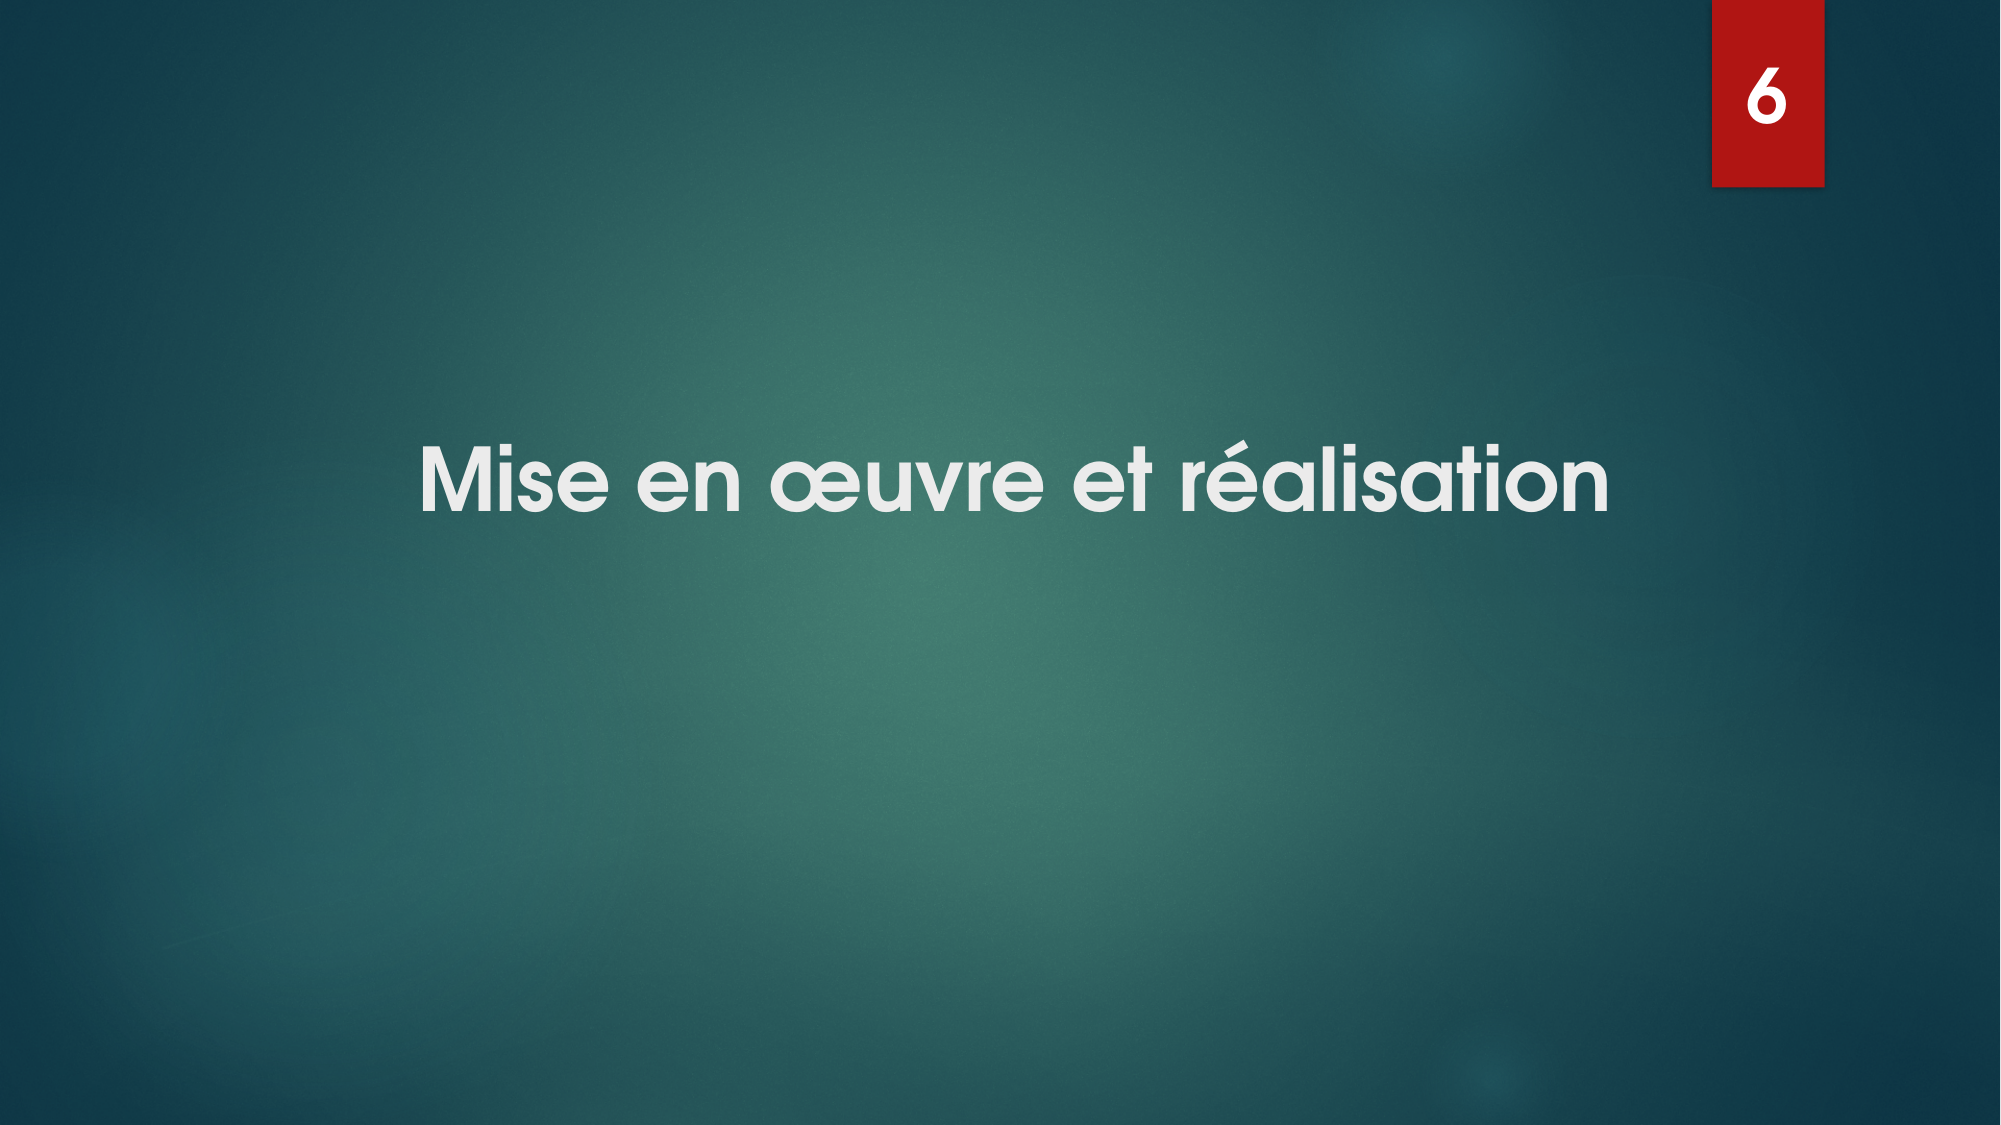

6
# Mise en œuvre et réalisation